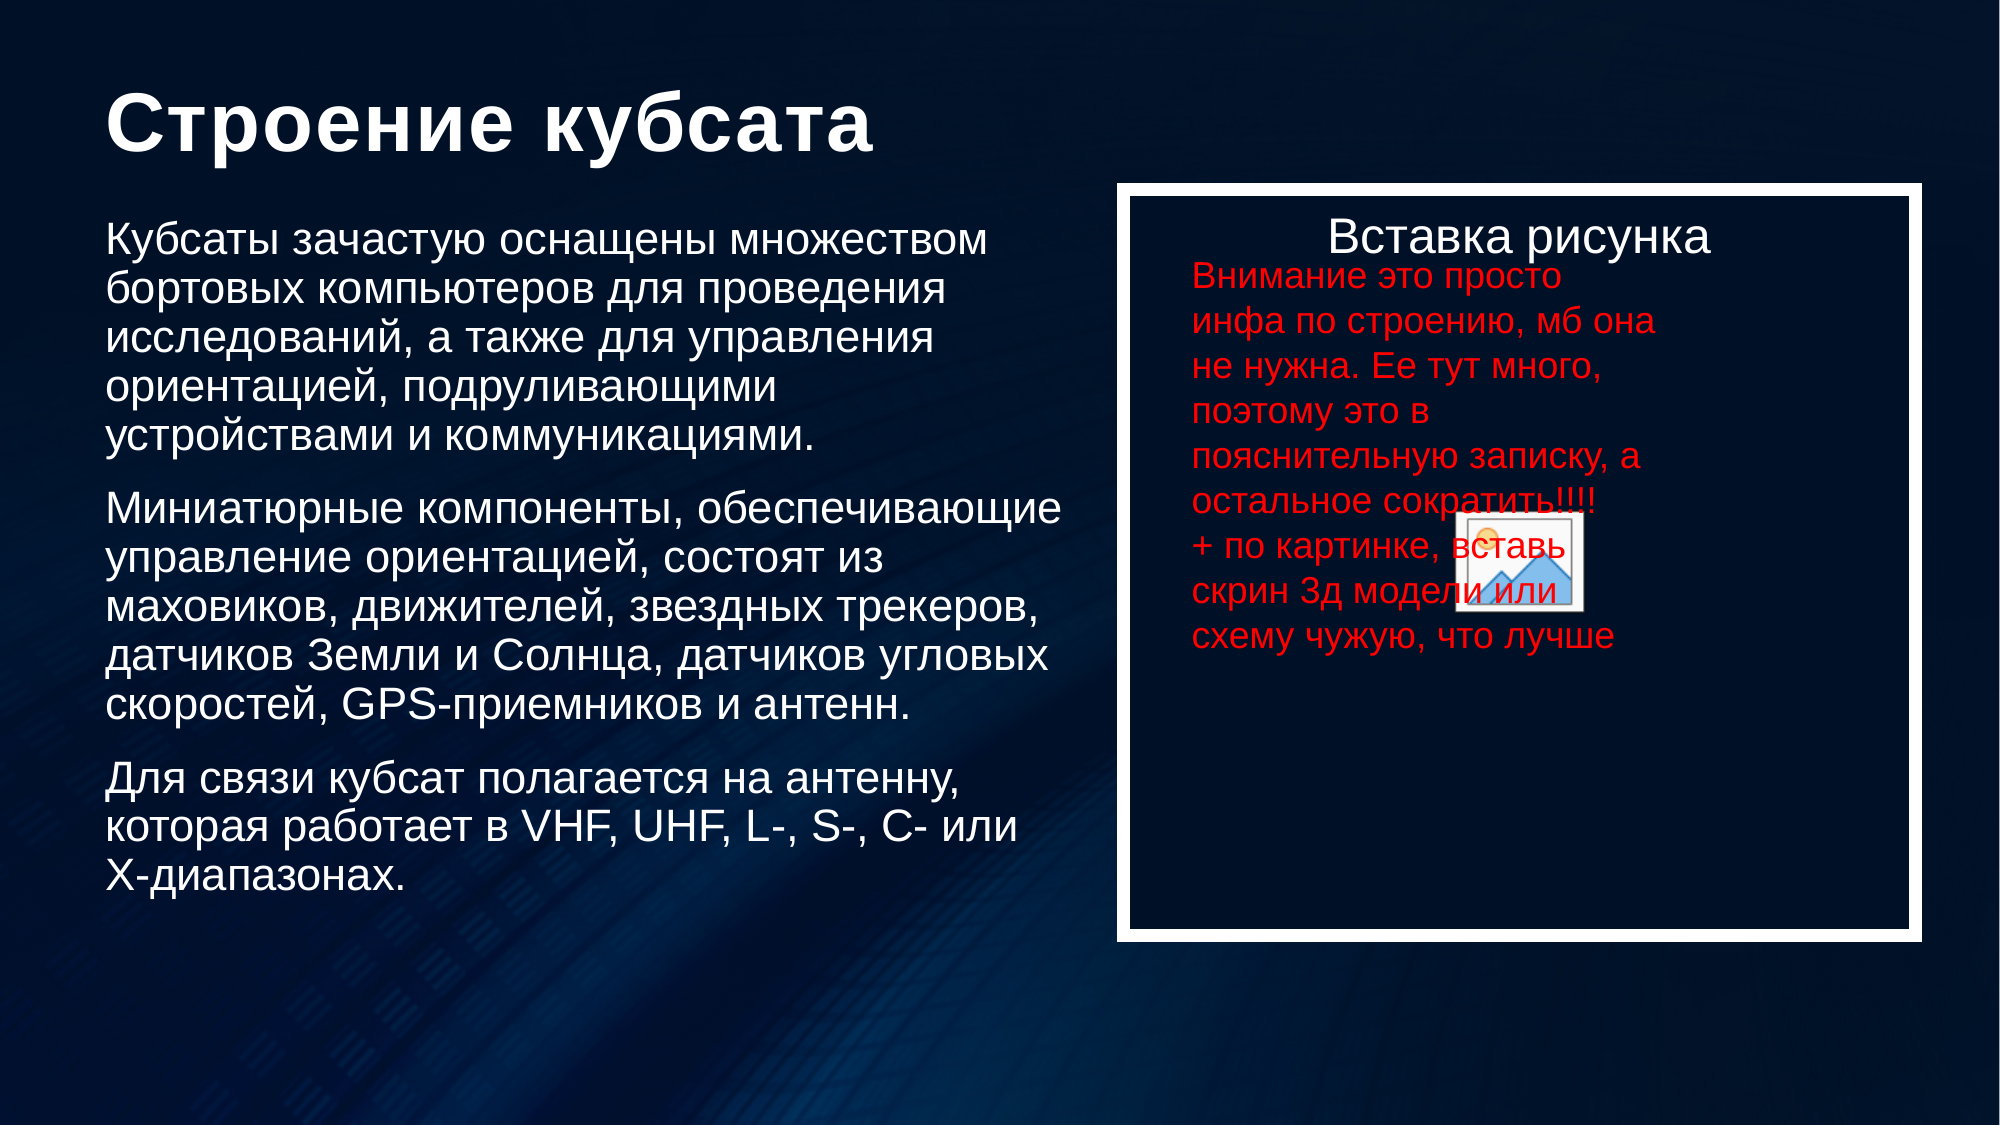

# Строение кубсата

Кубсаты зачастую оснащены множеством бортовых компьютеров для проведения исследований, а также для управления ориентацией, подруливающими устройствами и коммуникациями.
Миниатюрные компоненты, обеспечивающие управление ориентацией, состоят из маховиков, движителей, звездных трекеров, датчиков Земли и Солнца, датчиков угловых скоростей, GPS-приемников и антенн.
Для связи кубсат полагается на антенну, которая работает в VHF, UHF, L-, S-, C- или X-диапазонах.

Внимание это просто инфа по строению, мб она не нужна. Ее тут много, поэтому это в пояснительную записку, а остальное сократить!!!!
+ по картинке, вставь скрин 3д модели или схему чужую, что лучше